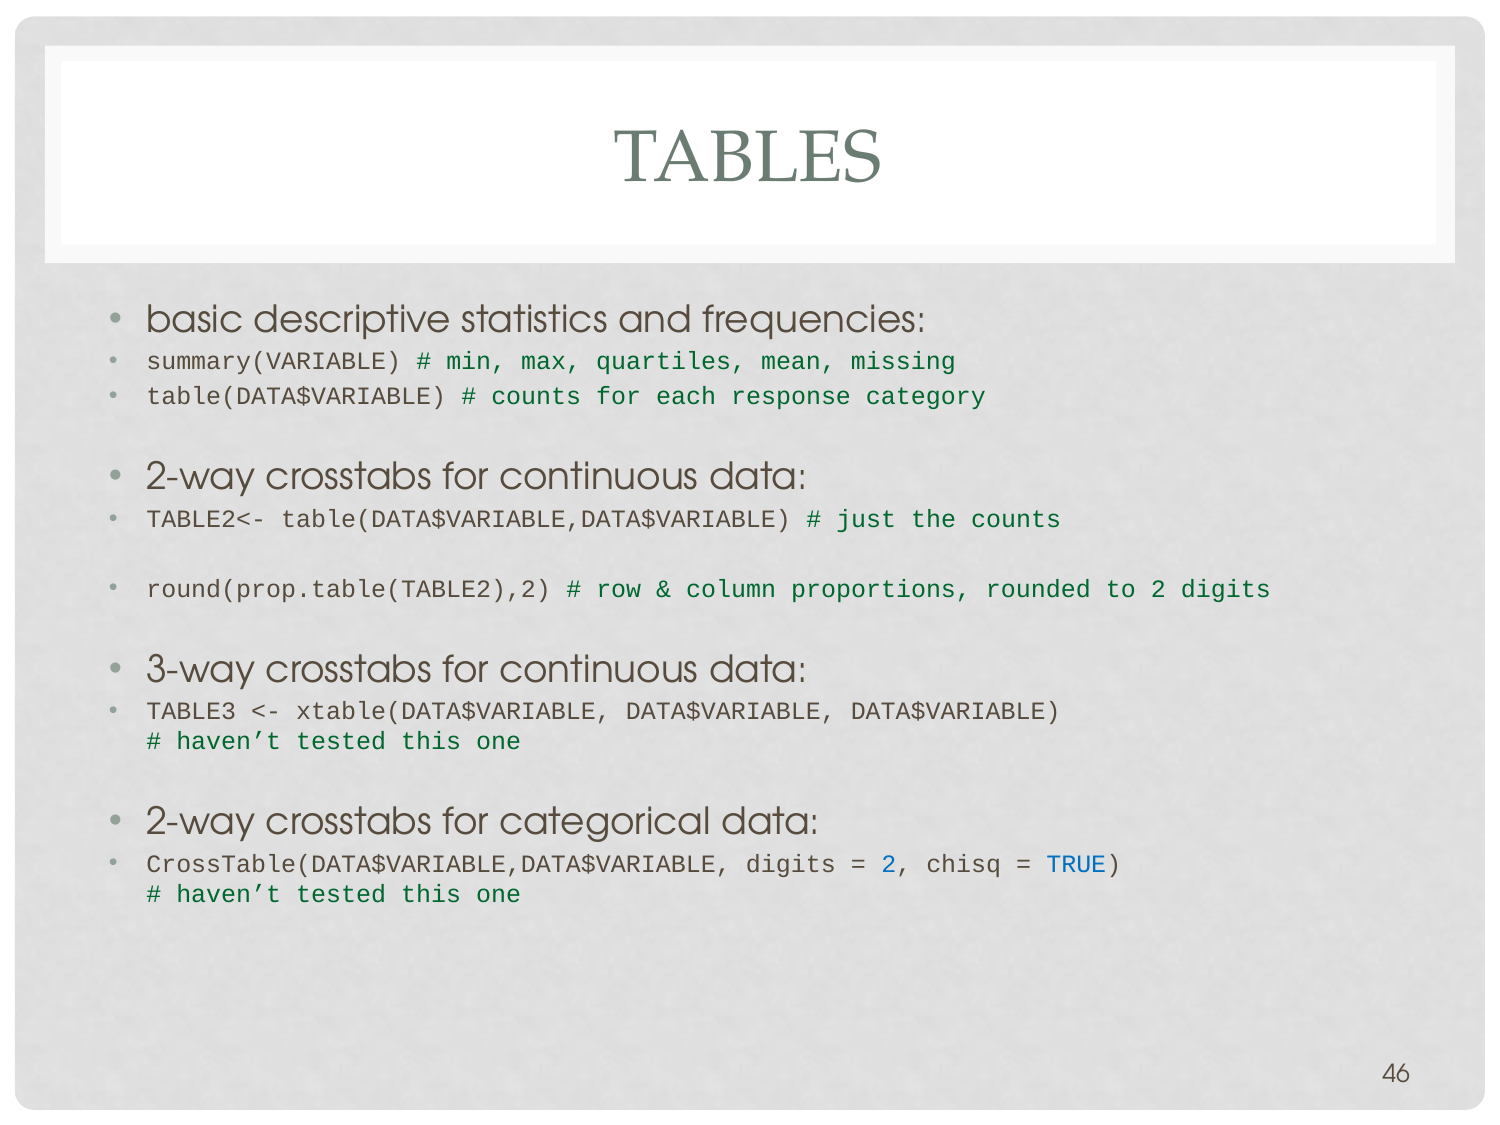

# TABLES
basic descriptive statistics and frequencies:
summary(VARIABLE) # min, max, quartiles, mean, missing
table(DATA$VARIABLE) # counts for each response category

2-way crosstabs for continuous data:
TABLE2<- table(DATA$VARIABLE,DATA$VARIABLE) # just the counts

round(prop.table(TABLE2),2) # row & column proportions, rounded to 2 digits

3-way crosstabs for continuous data:
TABLE3 <- xtable(DATA$VARIABLE, DATA$VARIABLE, DATA$VARIABLE)
# haven’t tested this one

2-way crosstabs for categorical data:
CrossTable(DATA$VARIABLE,DATA$VARIABLE, digits = 2, chisq = TRUE)
# haven’t tested this one
46